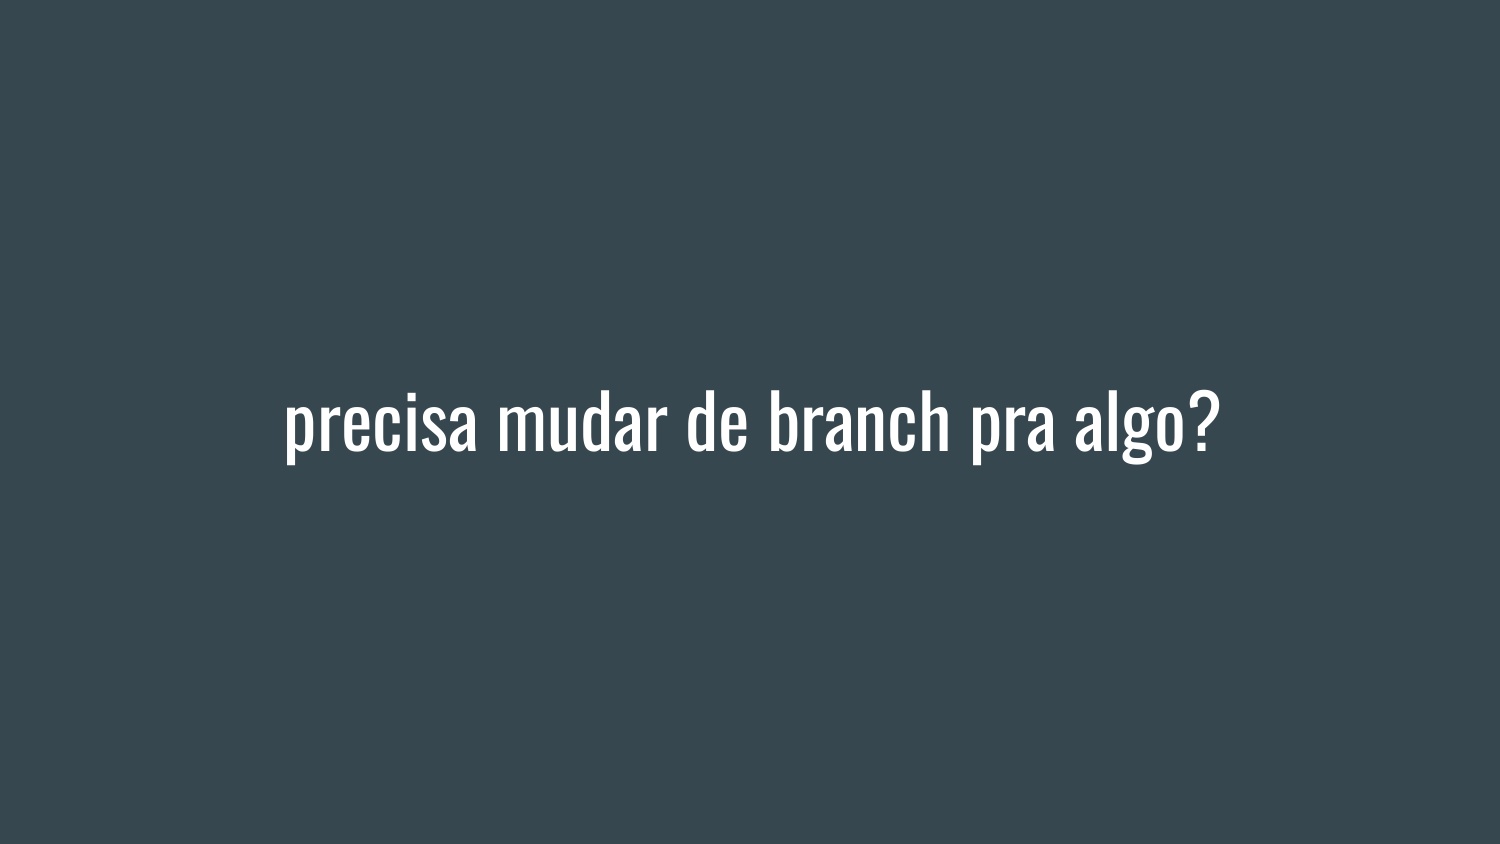

# precisa mudar de branch pra algo?